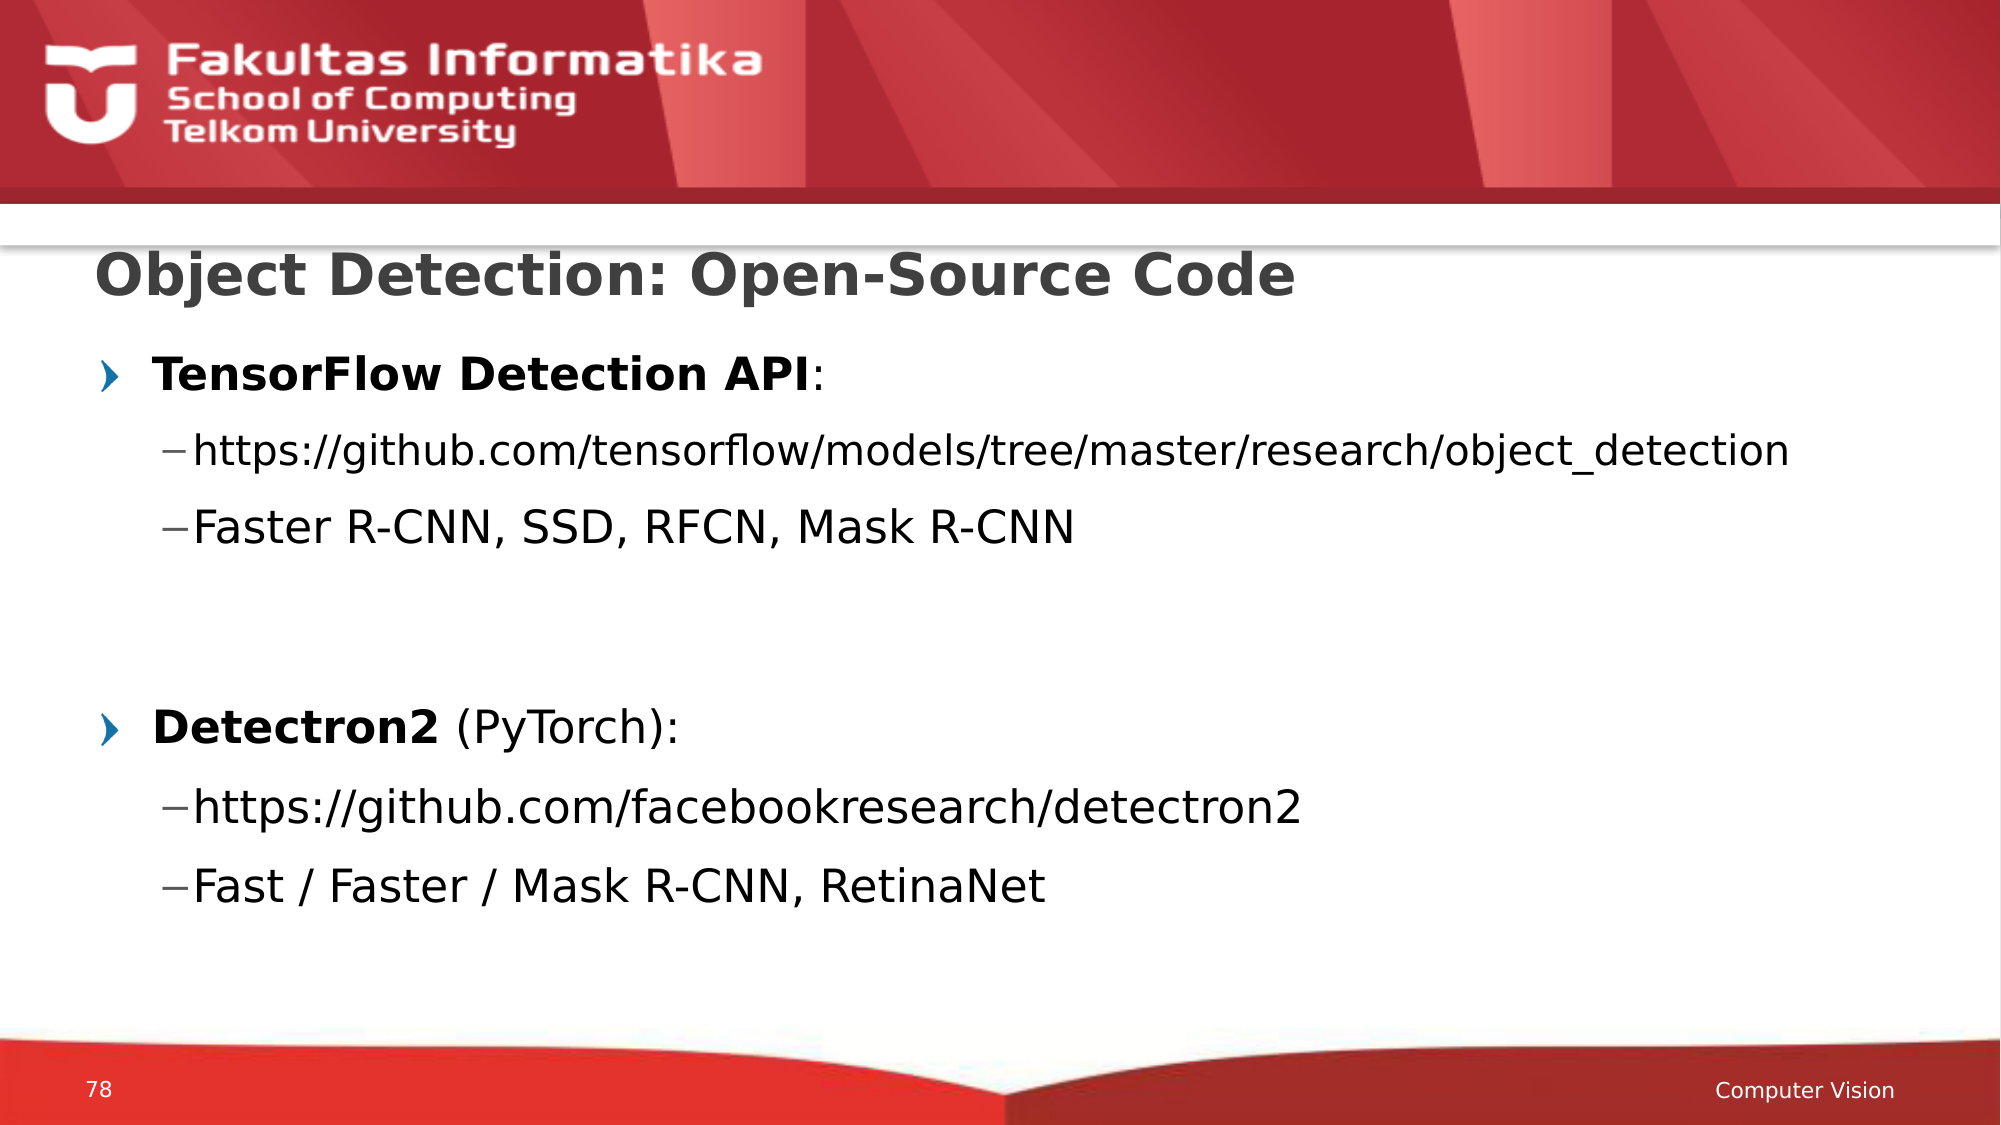

# Object Detection: Open-Source Code
TensorFlow Detection API:
https://github.com/tensorflow/models/tree/master/research/object_detection
Faster R-CNN, SSD, RFCN, Mask R-CNN

Detectron2 (PyTorch):
https://github.com/facebookresearch/detectron2
Fast / Faster / Mask R-CNN, RetinaNet
Computer Vision
78